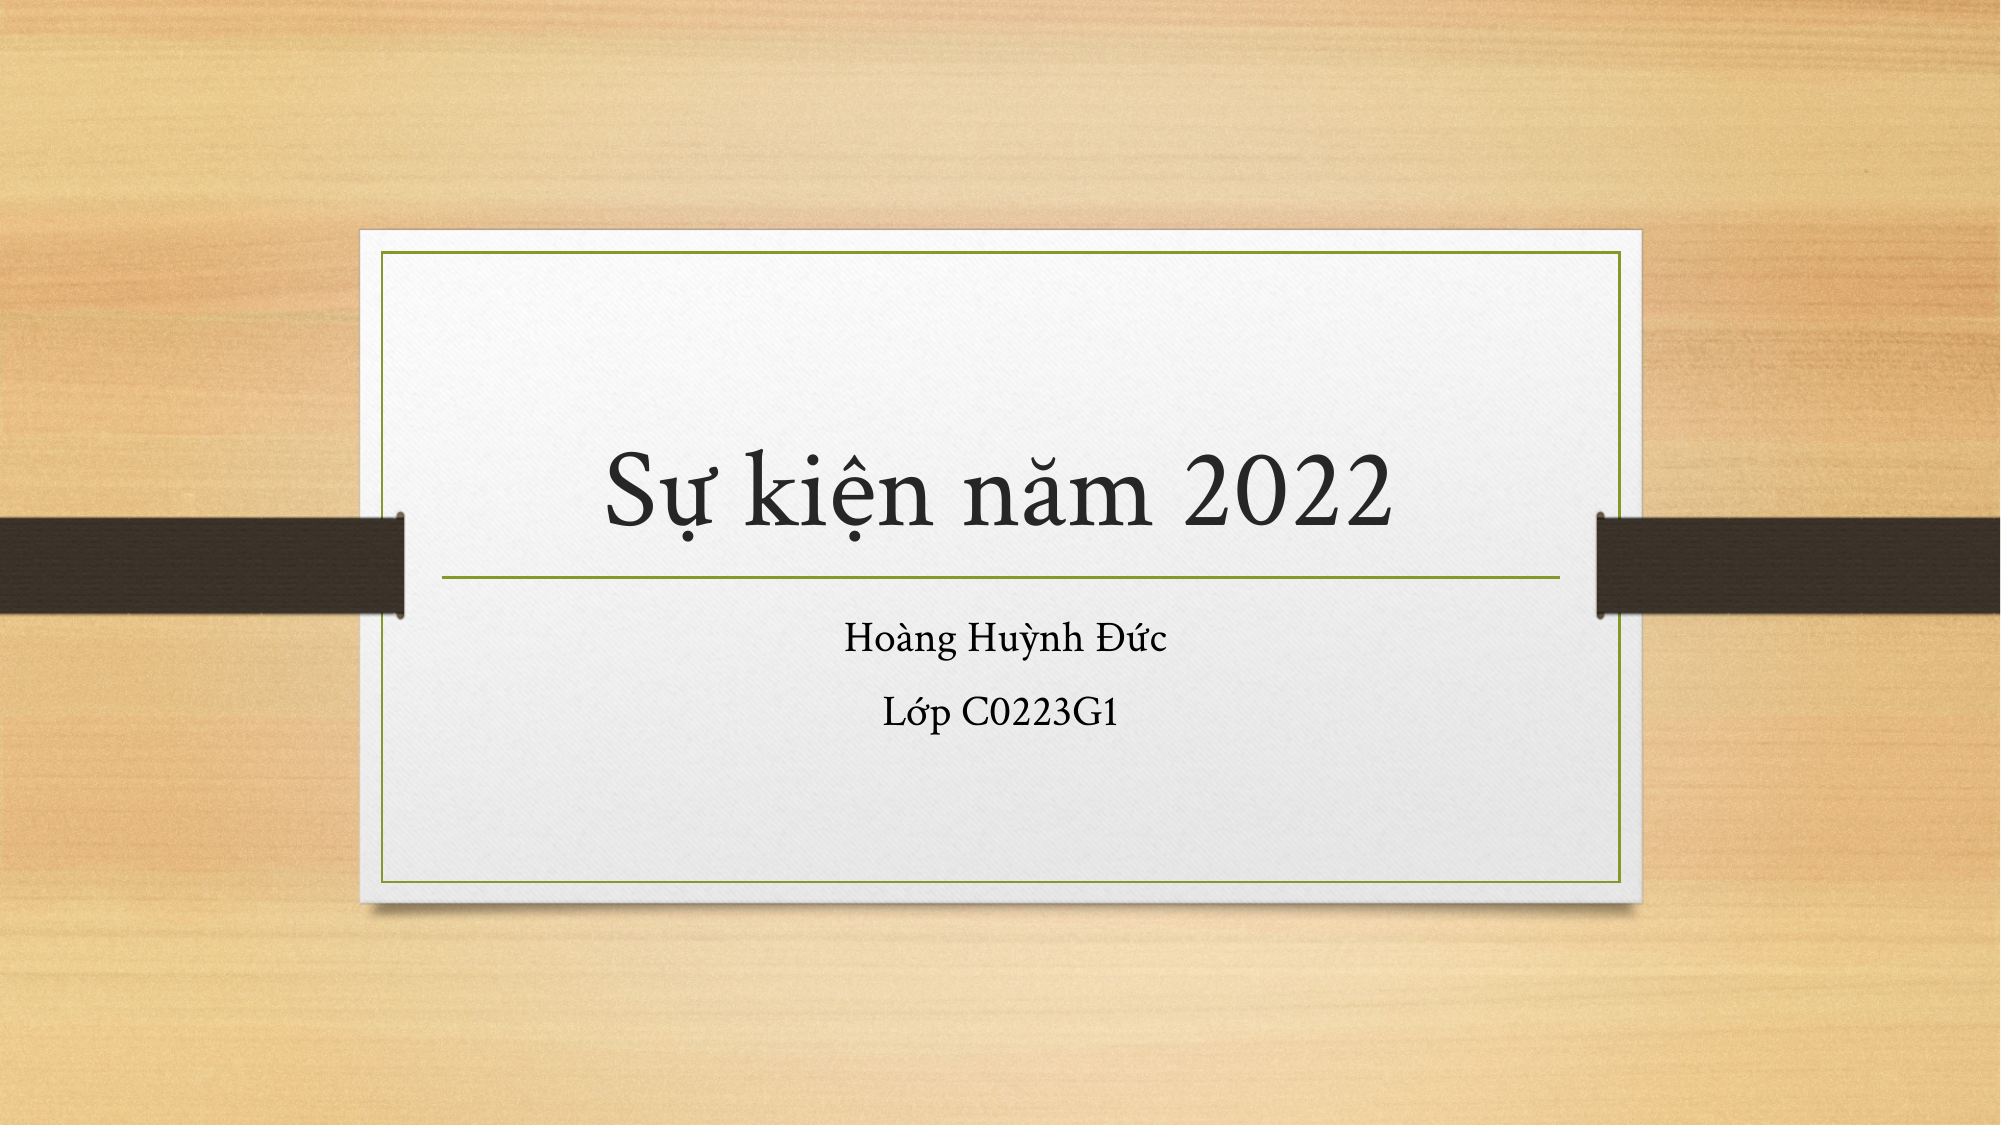

# Sự kiện năm 2022
 Hoàng Huỳnh Đức
Lớp C0223G1